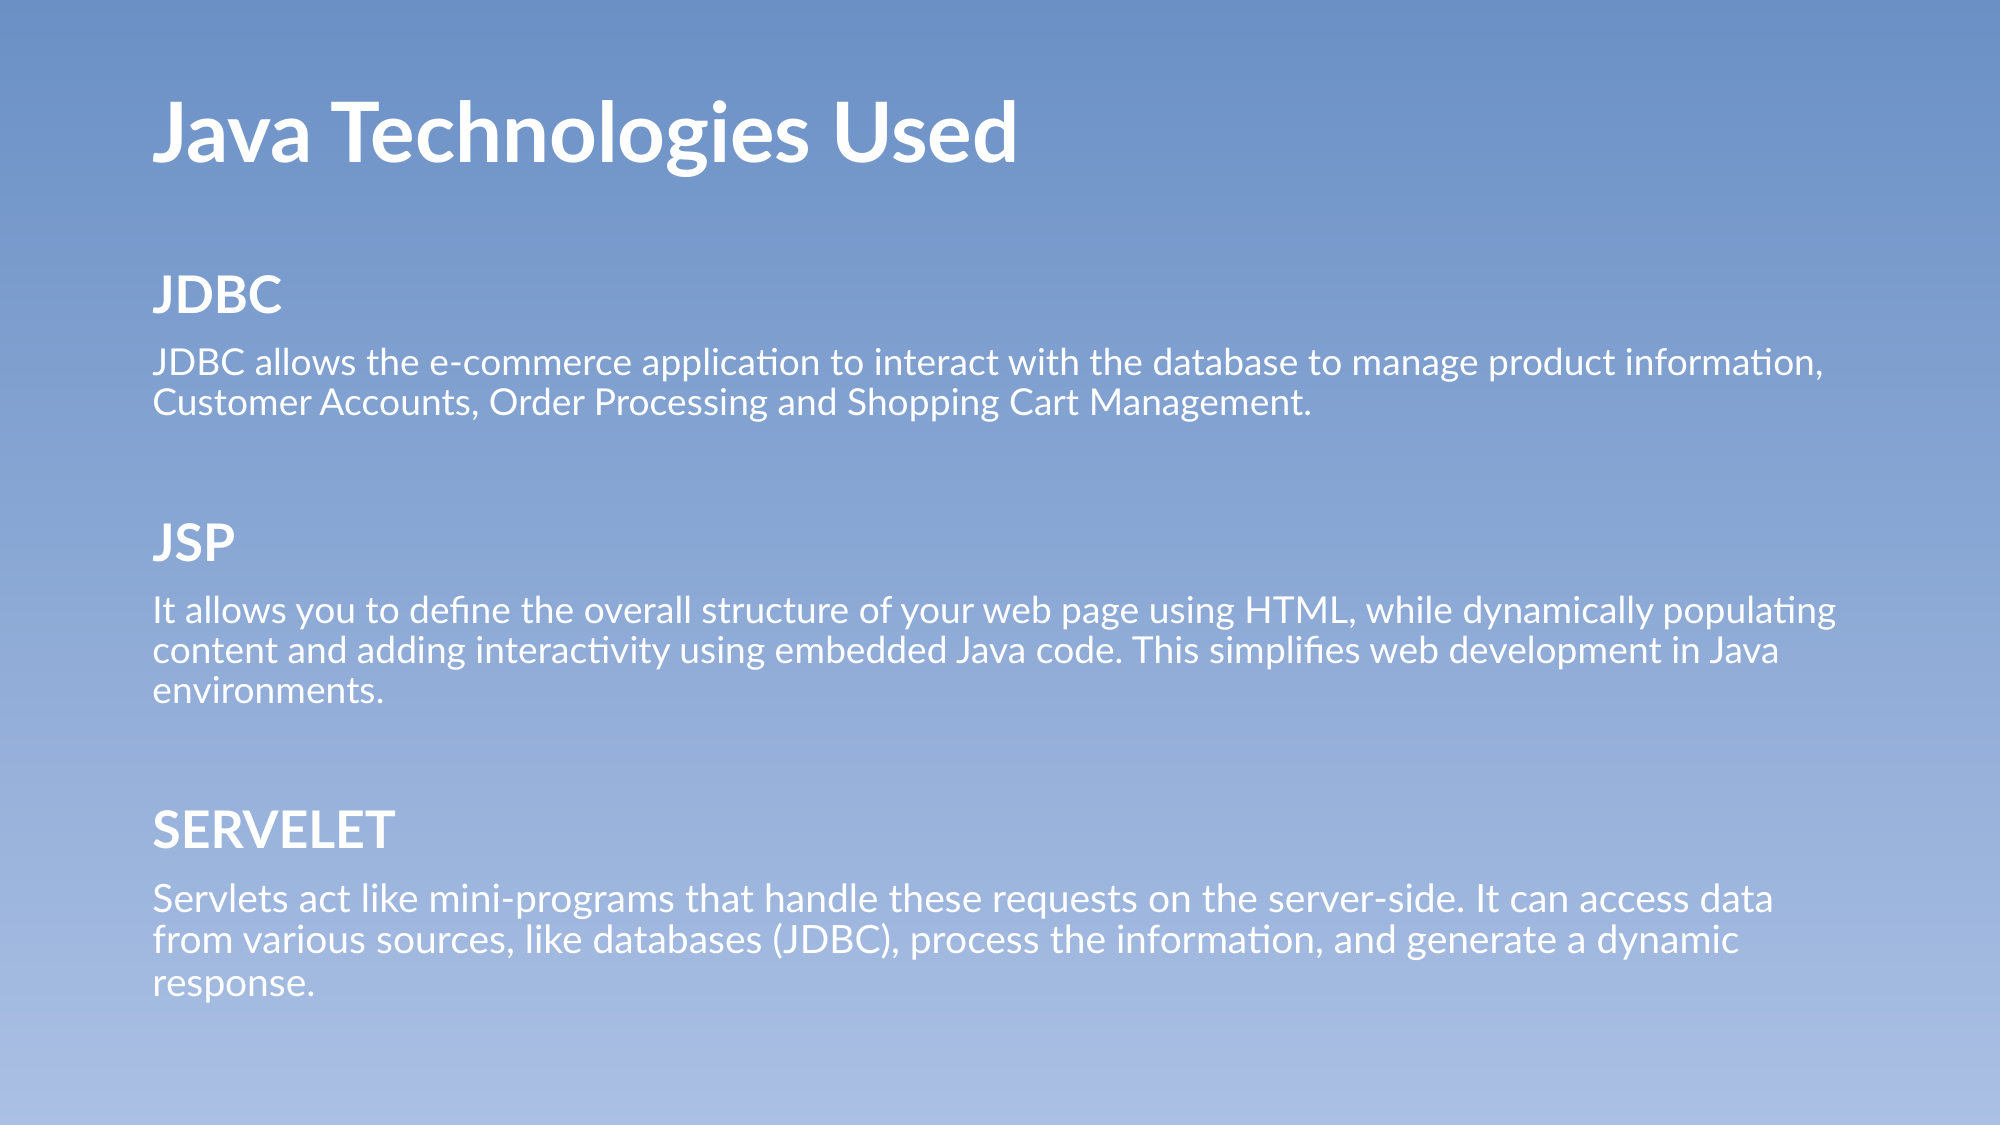

# Java Technologies Used
JDBC
JDBC allows the e-commerce application to interact with the database to manage product information, Customer Accounts, Order Processing and Shopping Cart Management.

JSP
It allows you to define the overall structure of your web page using HTML, while dynamically populating content and adding interactivity using embedded Java code. This simplifies web development in Java environments.

SERVELET
Servlets act like mini-programs that handle these requests on the server-side. It can access data from various sources, like databases (JDBC), process the information, and generate a dynamic response.